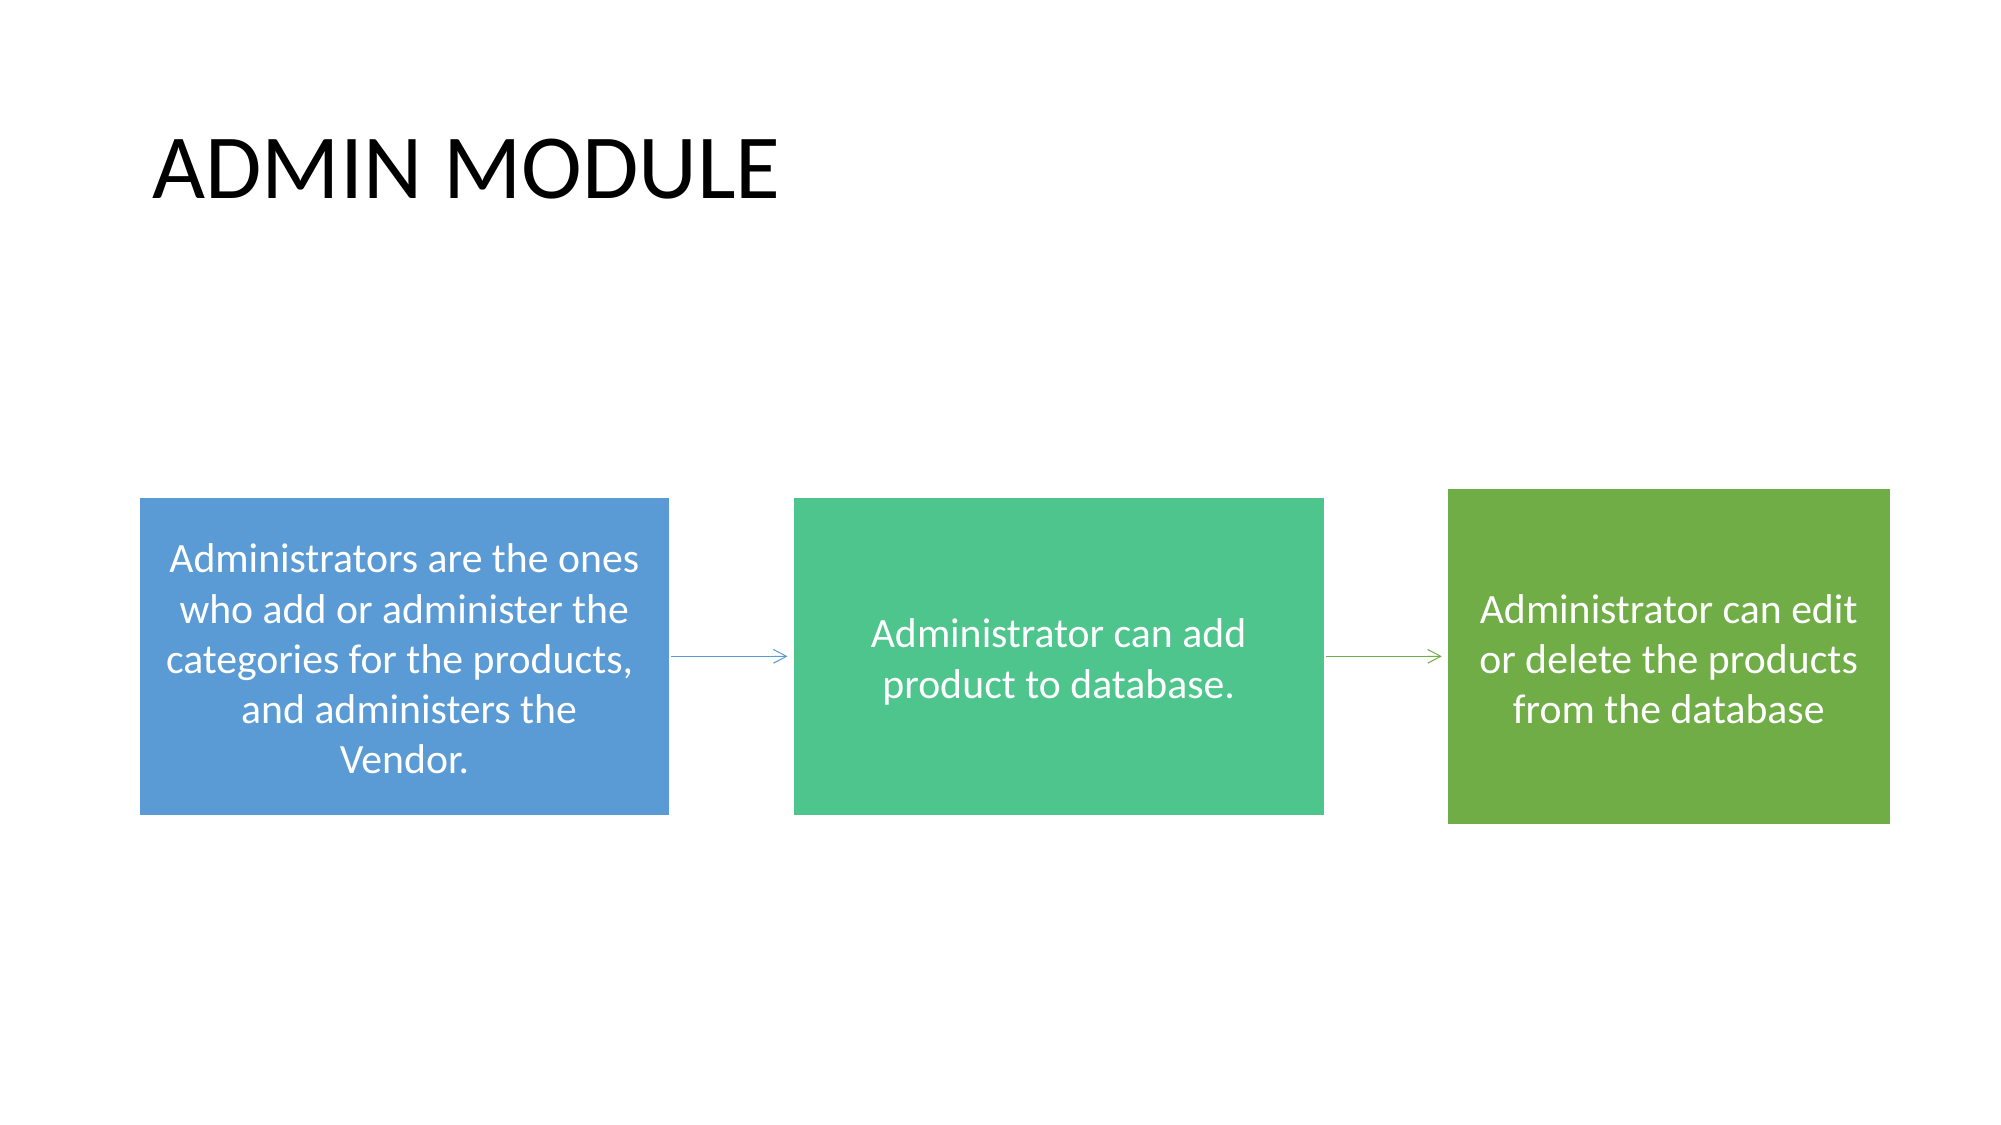

# ADMIN MODULE

Administrators are the ones who add or administer the categories for the products,   and administers the Vendor.

Administrator can add product to database.
Administrator can edit or delete the products from the database